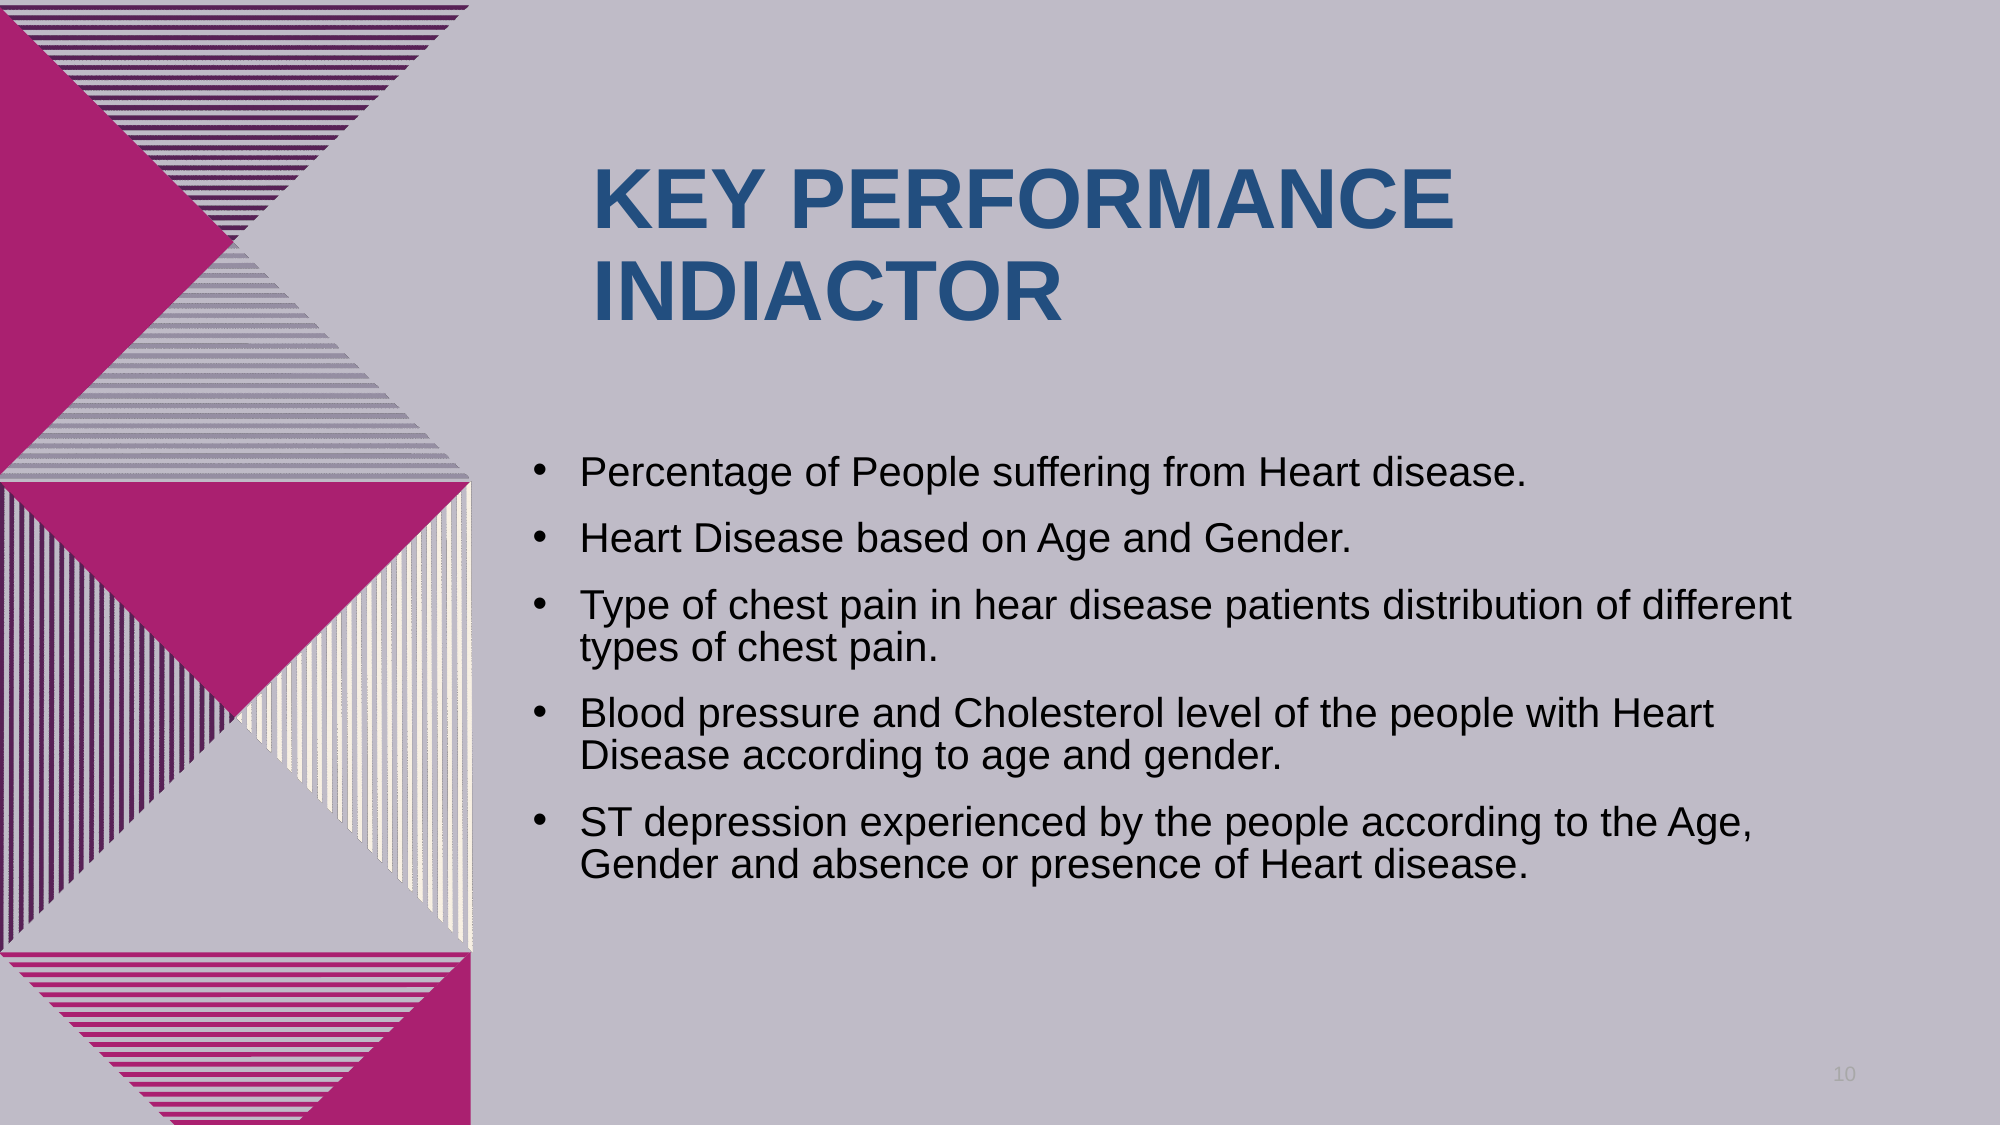

# Key performance indiactor
Percentage of People suffering from Heart disease.
Heart Disease based on Age and Gender.
Type of chest pain in hear disease patients distribution of different types of chest pain.
Blood pressure and Cholesterol level of the people with Heart Disease according to age and gender.
ST depression experienced by the people according to the Age, Gender and absence or presence of Heart disease.
10